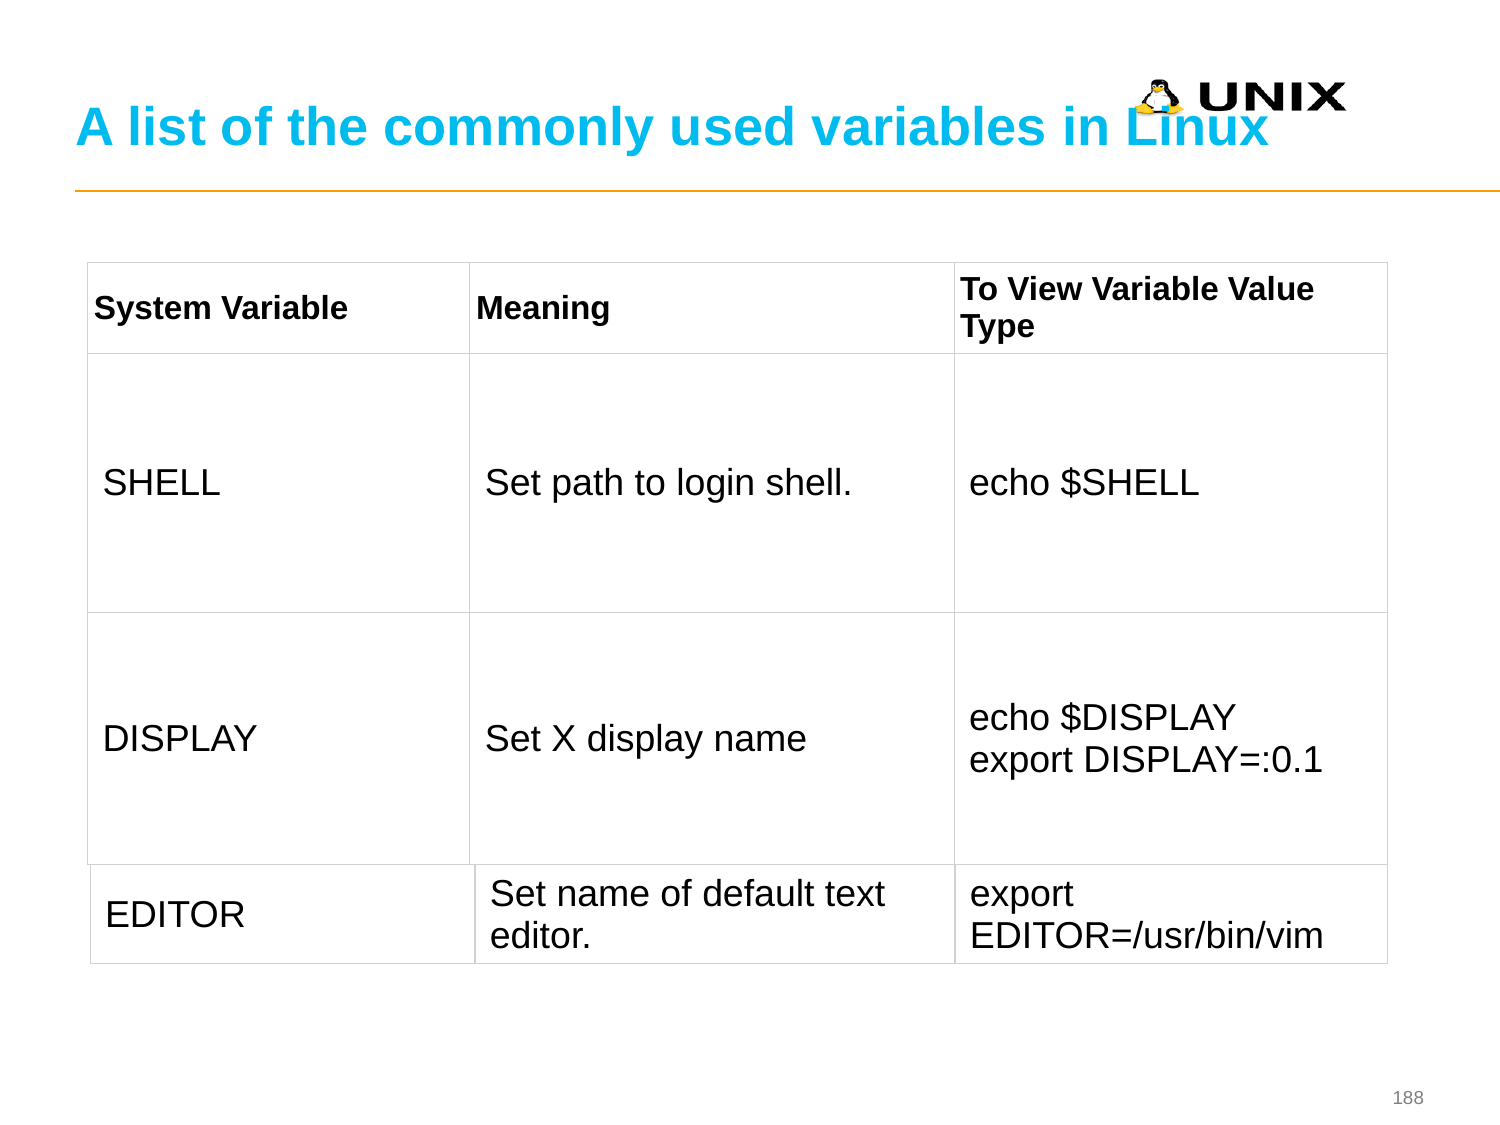

# A list of the commonly used variables in Linux
| System Variable | Meaning | To View Variable Value Type |
| --- | --- | --- |
| SHELL | Set path to login shell. | echo $SHELL |
| DISPLAY | Set X display name | echo $DISPLAY export DISPLAY=:0.1 |
| EDITOR | Set name of default text editor. | export EDITOR=/usr/bin/vim |
| --- | --- | --- |